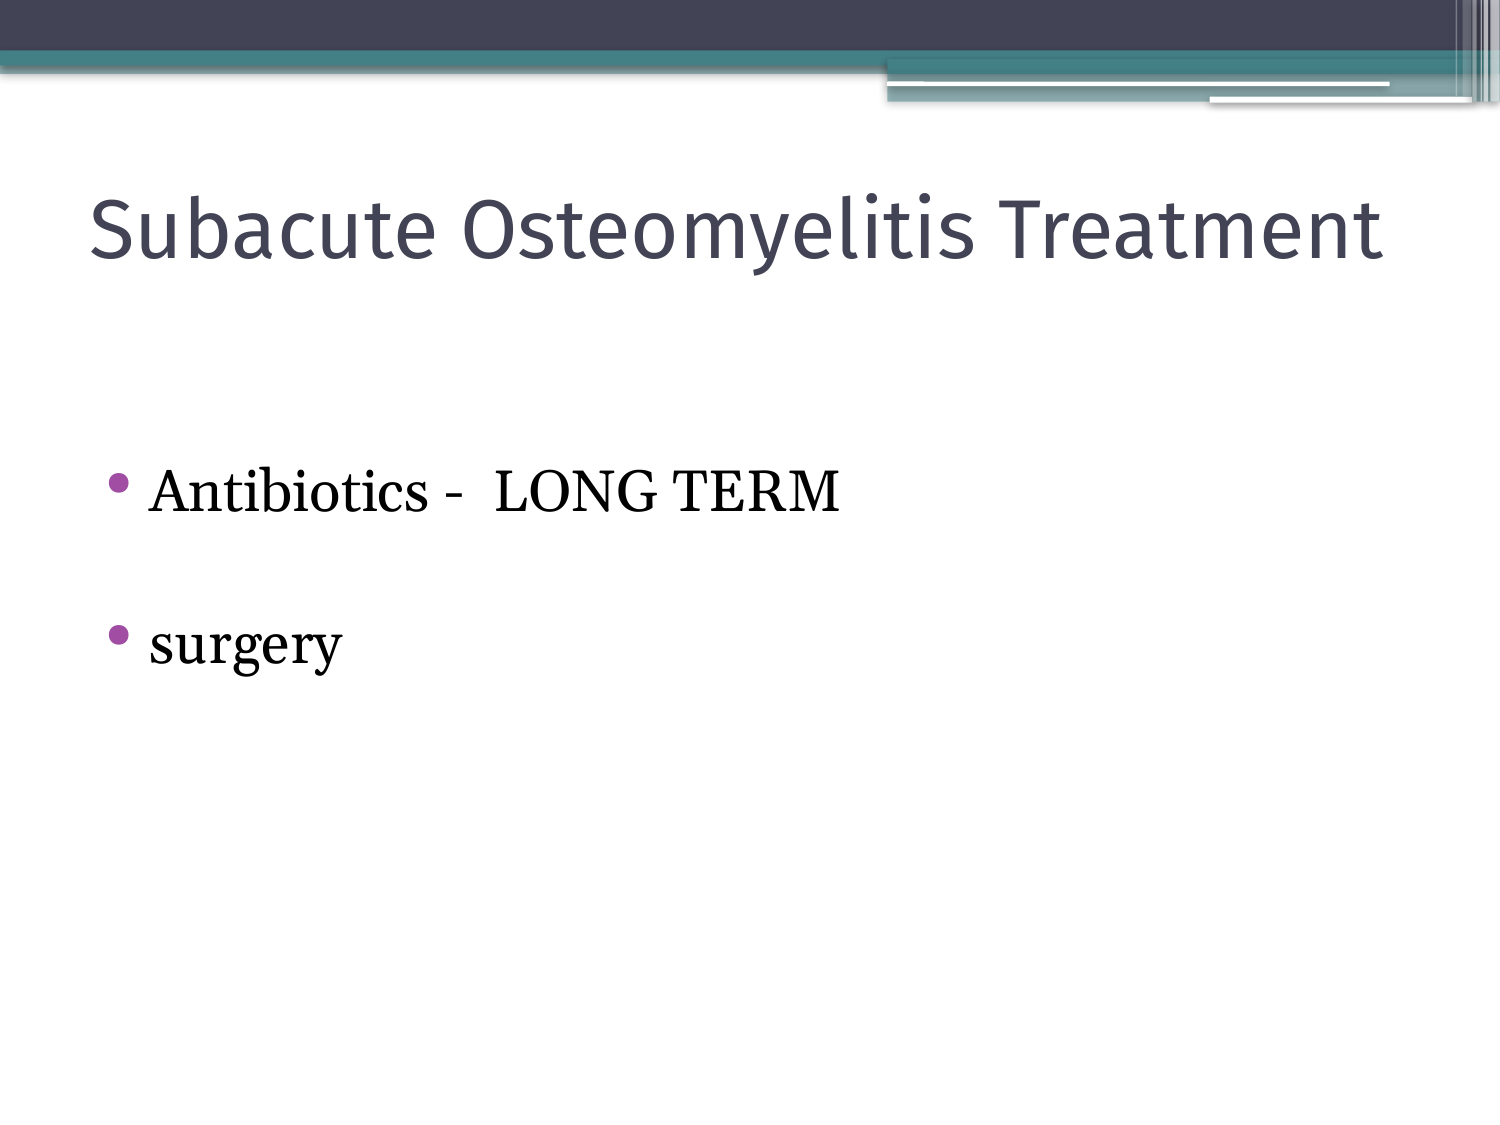

# Subacute Osteomyelitis Treatment

Antibiotics -  LONG TERM

surgery